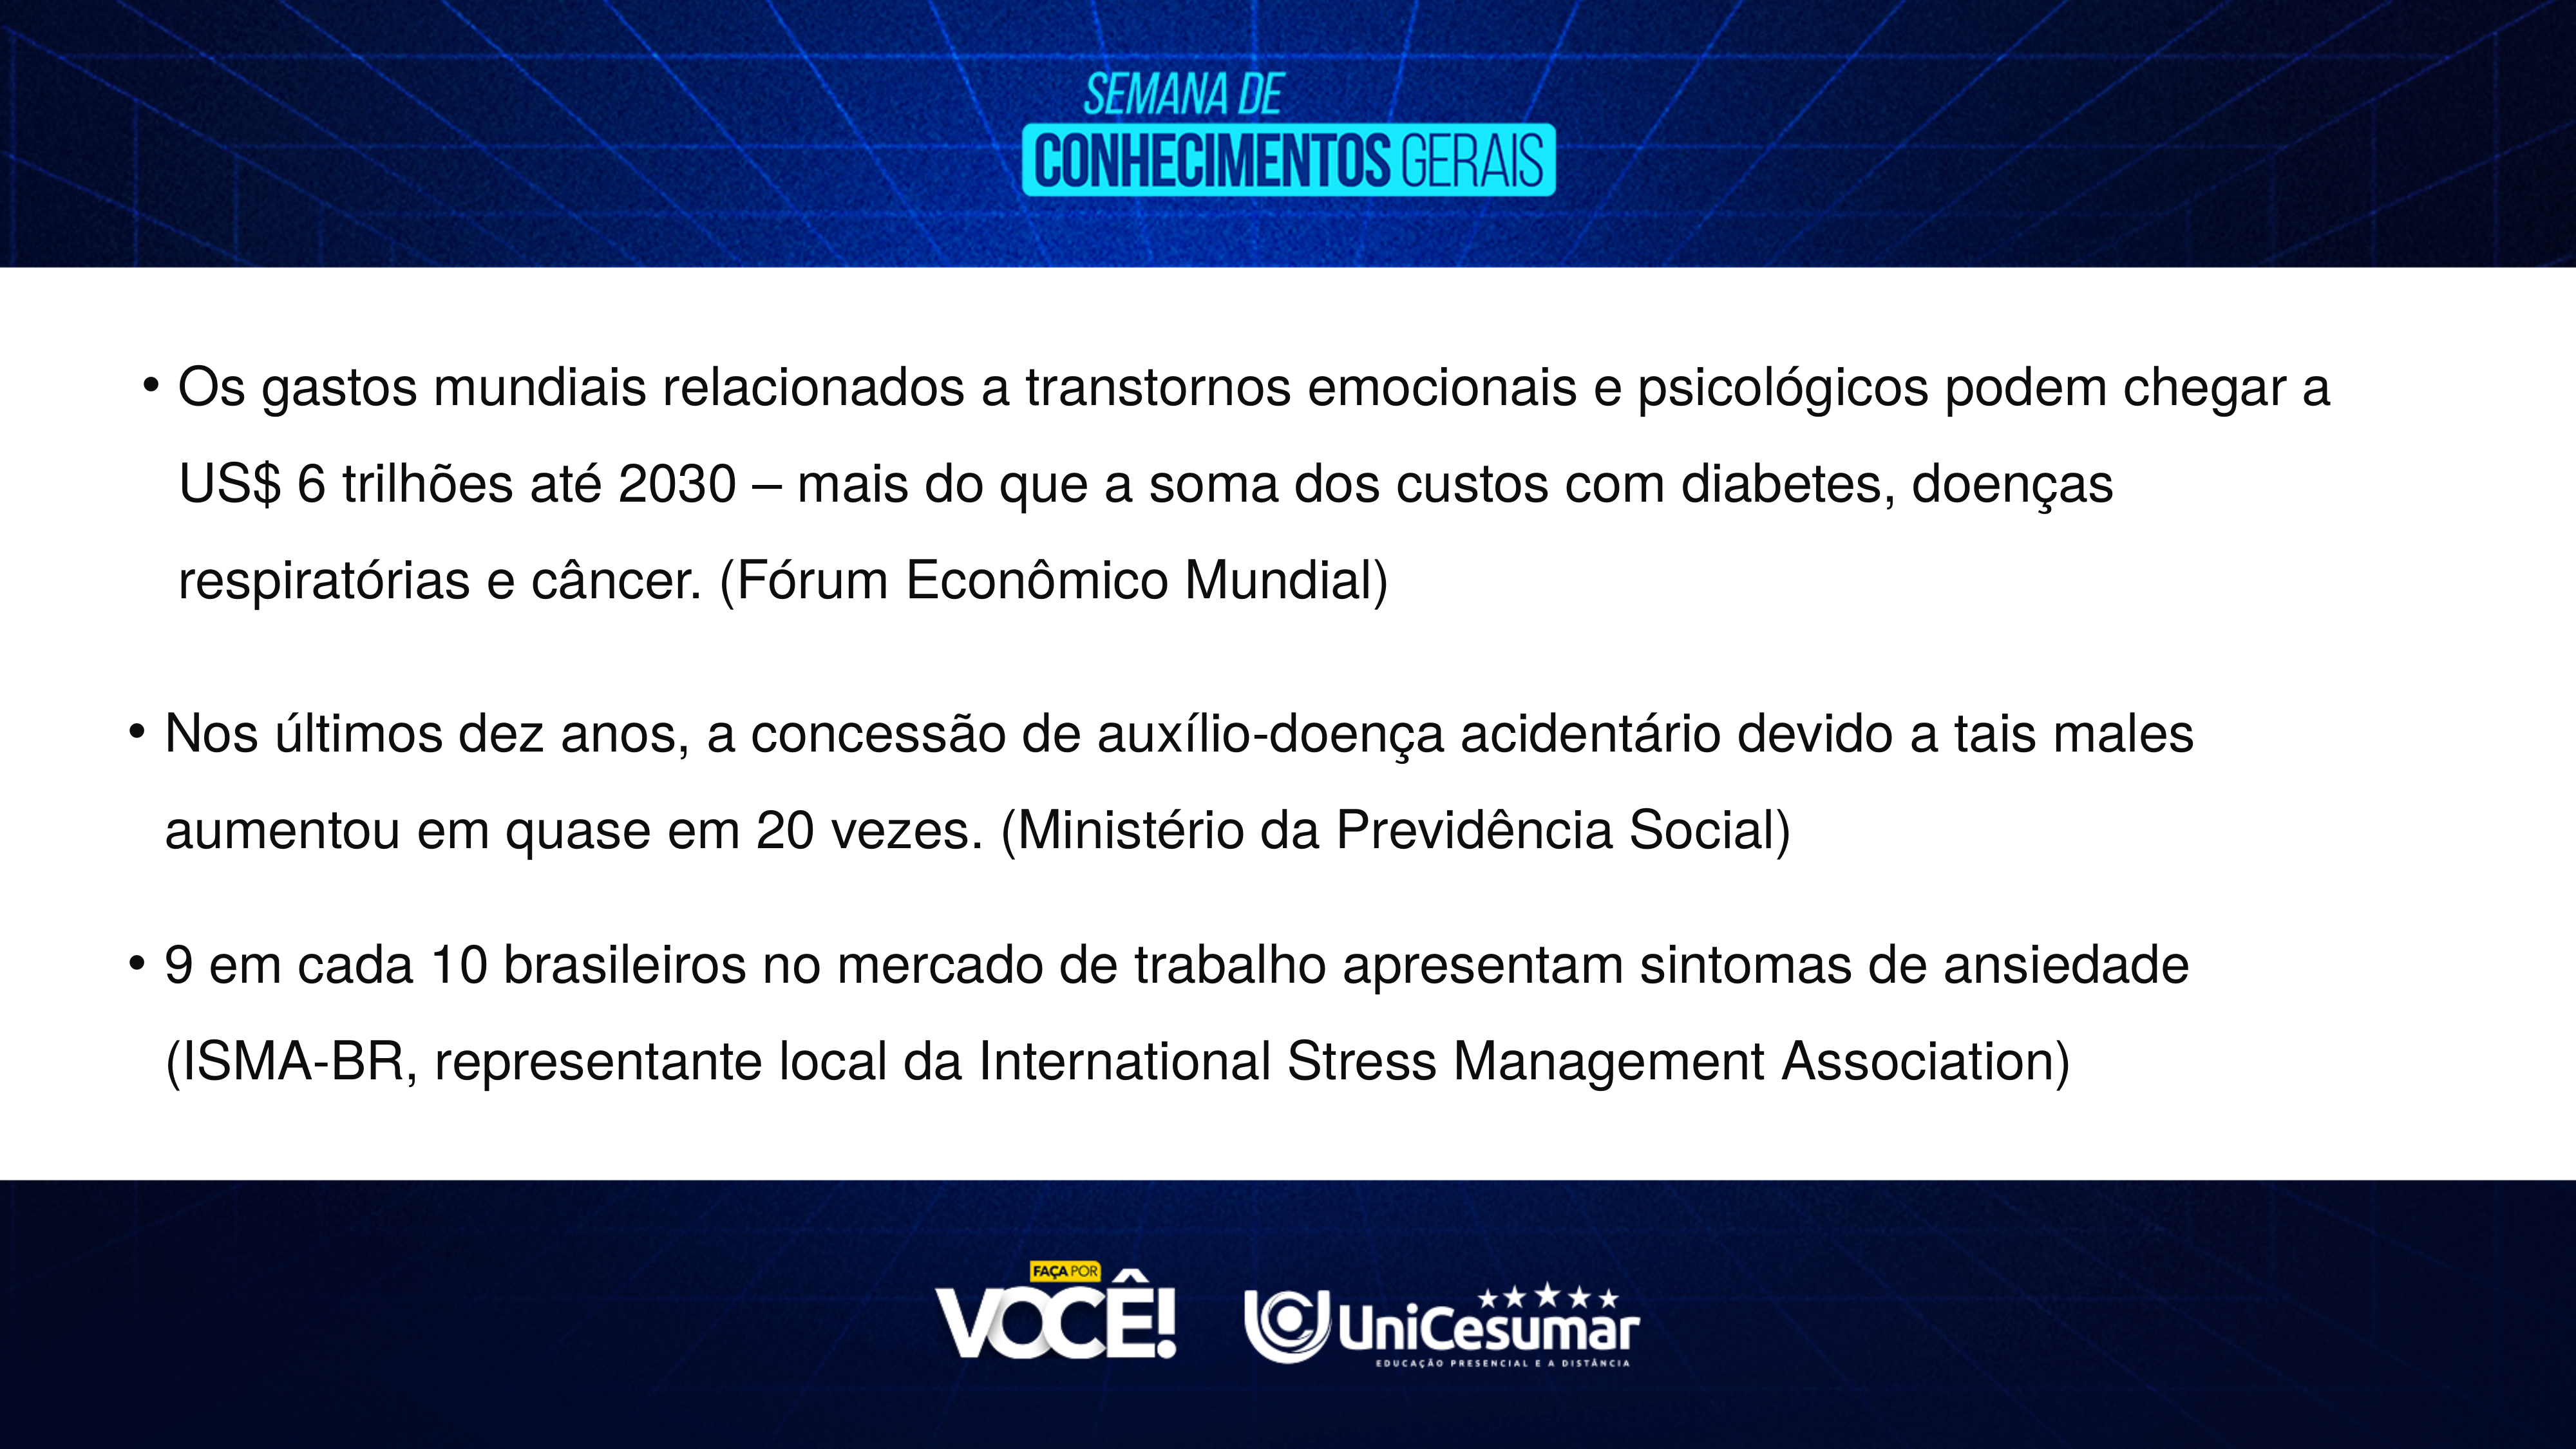

Os gastos mundiais relacionados a transtornos emocionais e psicológicos podem chegar a US$ 6 trilhões até 2030 – mais do que a soma dos custos com diabetes, doenças respiratórias e câncer. (Fórum Econômico Mundial)
Nos últimos dez anos, a concessão de auxílio-doença acidentário devido a tais males aumentou em quase em 20 vezes. (Ministério da Previdência Social)
9 em cada 10 brasileiros no mercado de trabalho apresentam sintomas de ansiedade (ISMA-BR, representante local da International Stress Management Association)